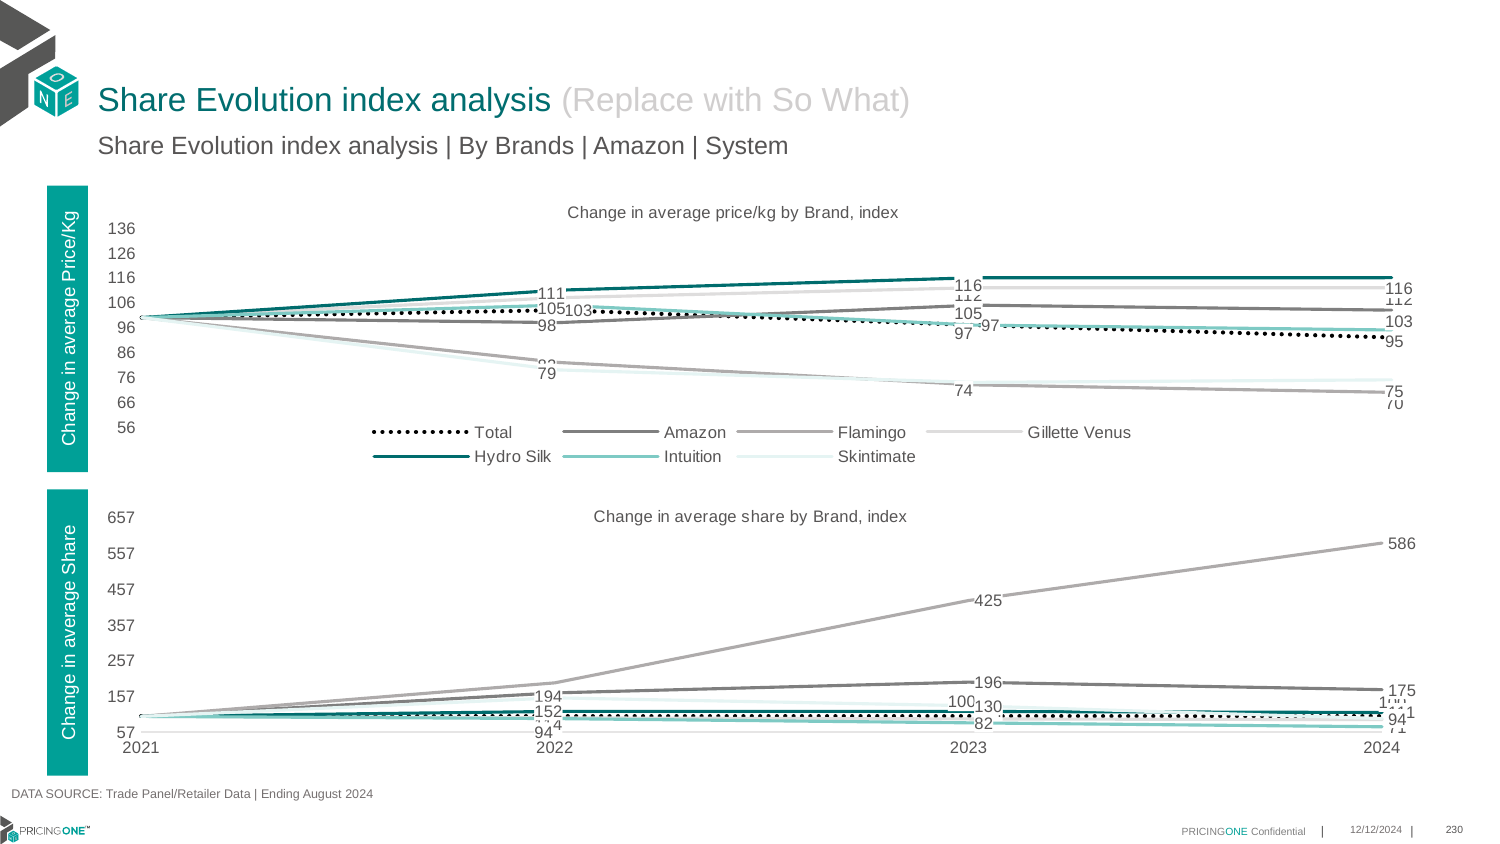

# Share Evolution index analysis (Replace with So What)
Share Evolution index analysis | By Brands | Amazon | System

### Chart: Change in average price/kg by Brand, index

| Category | Total | Amazon | Flamingo | Gillette Venus | Hydro Silk | Intuition | Skintimate |
|---|---|---|---|---|---|---|---|
| 2021 | 100.0 | 100.0 | 100.0 | 100.0 | 100.0 | 100.0 | 100.0 |
| 2022 | 103.0 | 98.0 | 82.0 | 108.0 | 111.0 | 105.0 | 79.0 |
| 2023 | 97.0 | 105.0 | 73.0 | 112.0 | 116.0 | 97.0 | 74.0 |
| 2024 | 92.0 | 103.0 | 70.0 | 112.0 | 116.0 | 95.0 | 75.0 |
Change in average Price/Kg

### Chart: Change in average share by Brand, index

| Category | Total | Amazon | Flamingo | Gillette Venus | Hydro Silk | Intuition | Skintimate |
|---|---|---|---|---|---|---|---|
| 2021 | 100.0 | 100.0 | 100.0 | 100.0 | 100.0 | 100.0 | 100.0 |
| 2022 | 100.0 | 166.0 | 194.0 | 96.0 | 114.0 | 94.0 | 152.0 |
| 2023 | 100.0 | 196.0 | 425.0 | 93.0 | 114.0 | 82.0 | 130.0 |
| 2024 | 100.0 | 175.0 | 586.0 | 91.0 | 111.0 | 71.0 | 94.0 |
Change in average Share
DATA SOURCE: Trade Panel/Retailer Data | Ending August 2024

12/12/2024
230